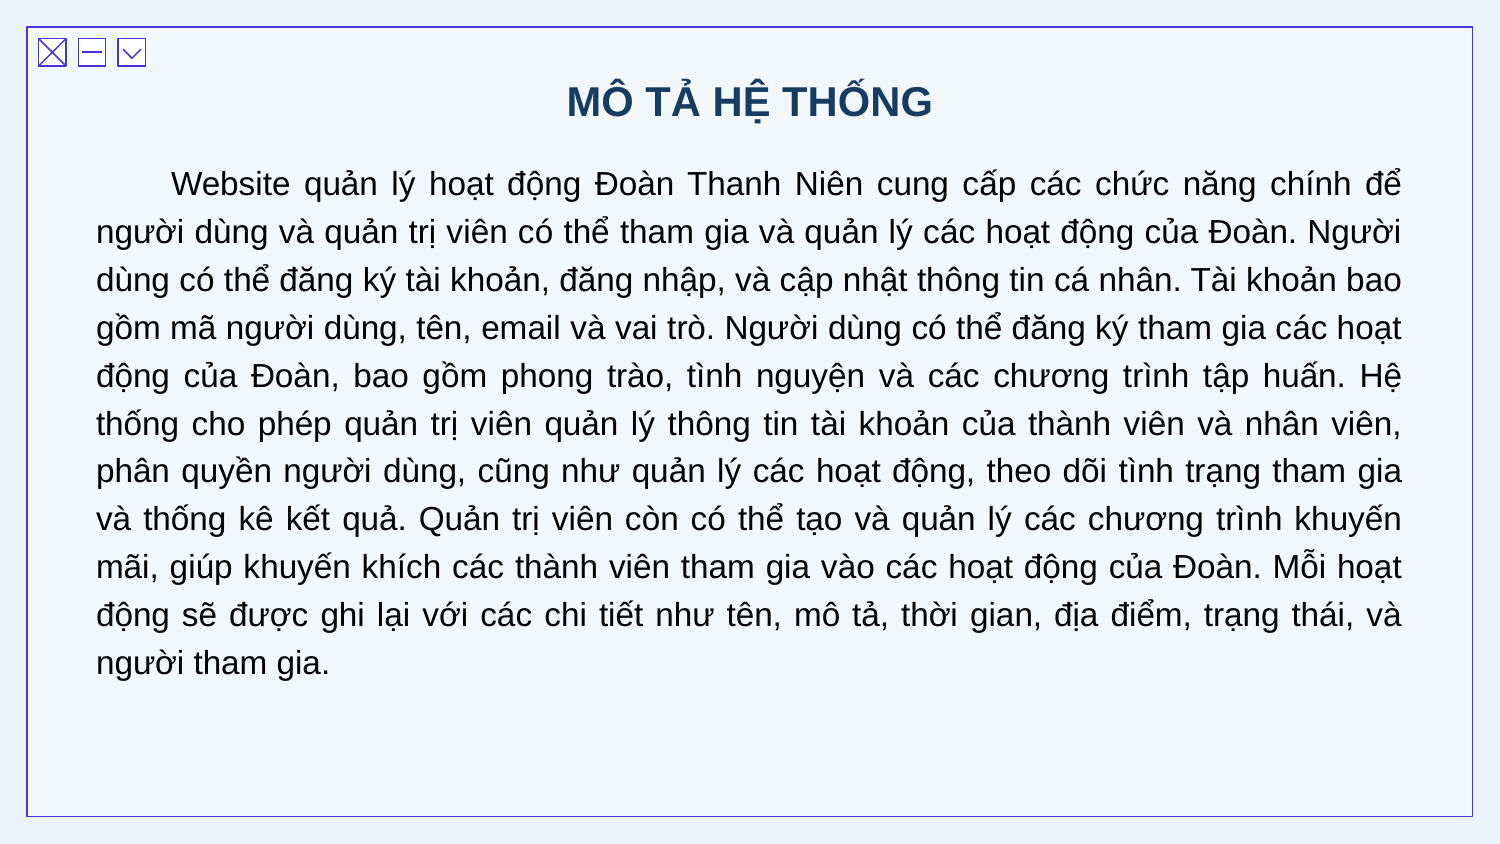

# MÔ TẢ HỆ THỐNG
Website quản lý hoạt động Đoàn Thanh Niên cung cấp các chức năng chính để người dùng và quản trị viên có thể tham gia và quản lý các hoạt động của Đoàn. Người dùng có thể đăng ký tài khoản, đăng nhập, và cập nhật thông tin cá nhân. Tài khoản bao gồm mã người dùng, tên, email và vai trò. Người dùng có thể đăng ký tham gia các hoạt động của Đoàn, bao gồm phong trào, tình nguyện và các chương trình tập huấn. Hệ thống cho phép quản trị viên quản lý thông tin tài khoản của thành viên và nhân viên, phân quyền người dùng, cũng như quản lý các hoạt động, theo dõi tình trạng tham gia và thống kê kết quả. Quản trị viên còn có thể tạo và quản lý các chương trình khuyến mãi, giúp khuyến khích các thành viên tham gia vào các hoạt động của Đoàn. Mỗi hoạt động sẽ được ghi lại với các chi tiết như tên, mô tả, thời gian, địa điểm, trạng thái, và người tham gia.